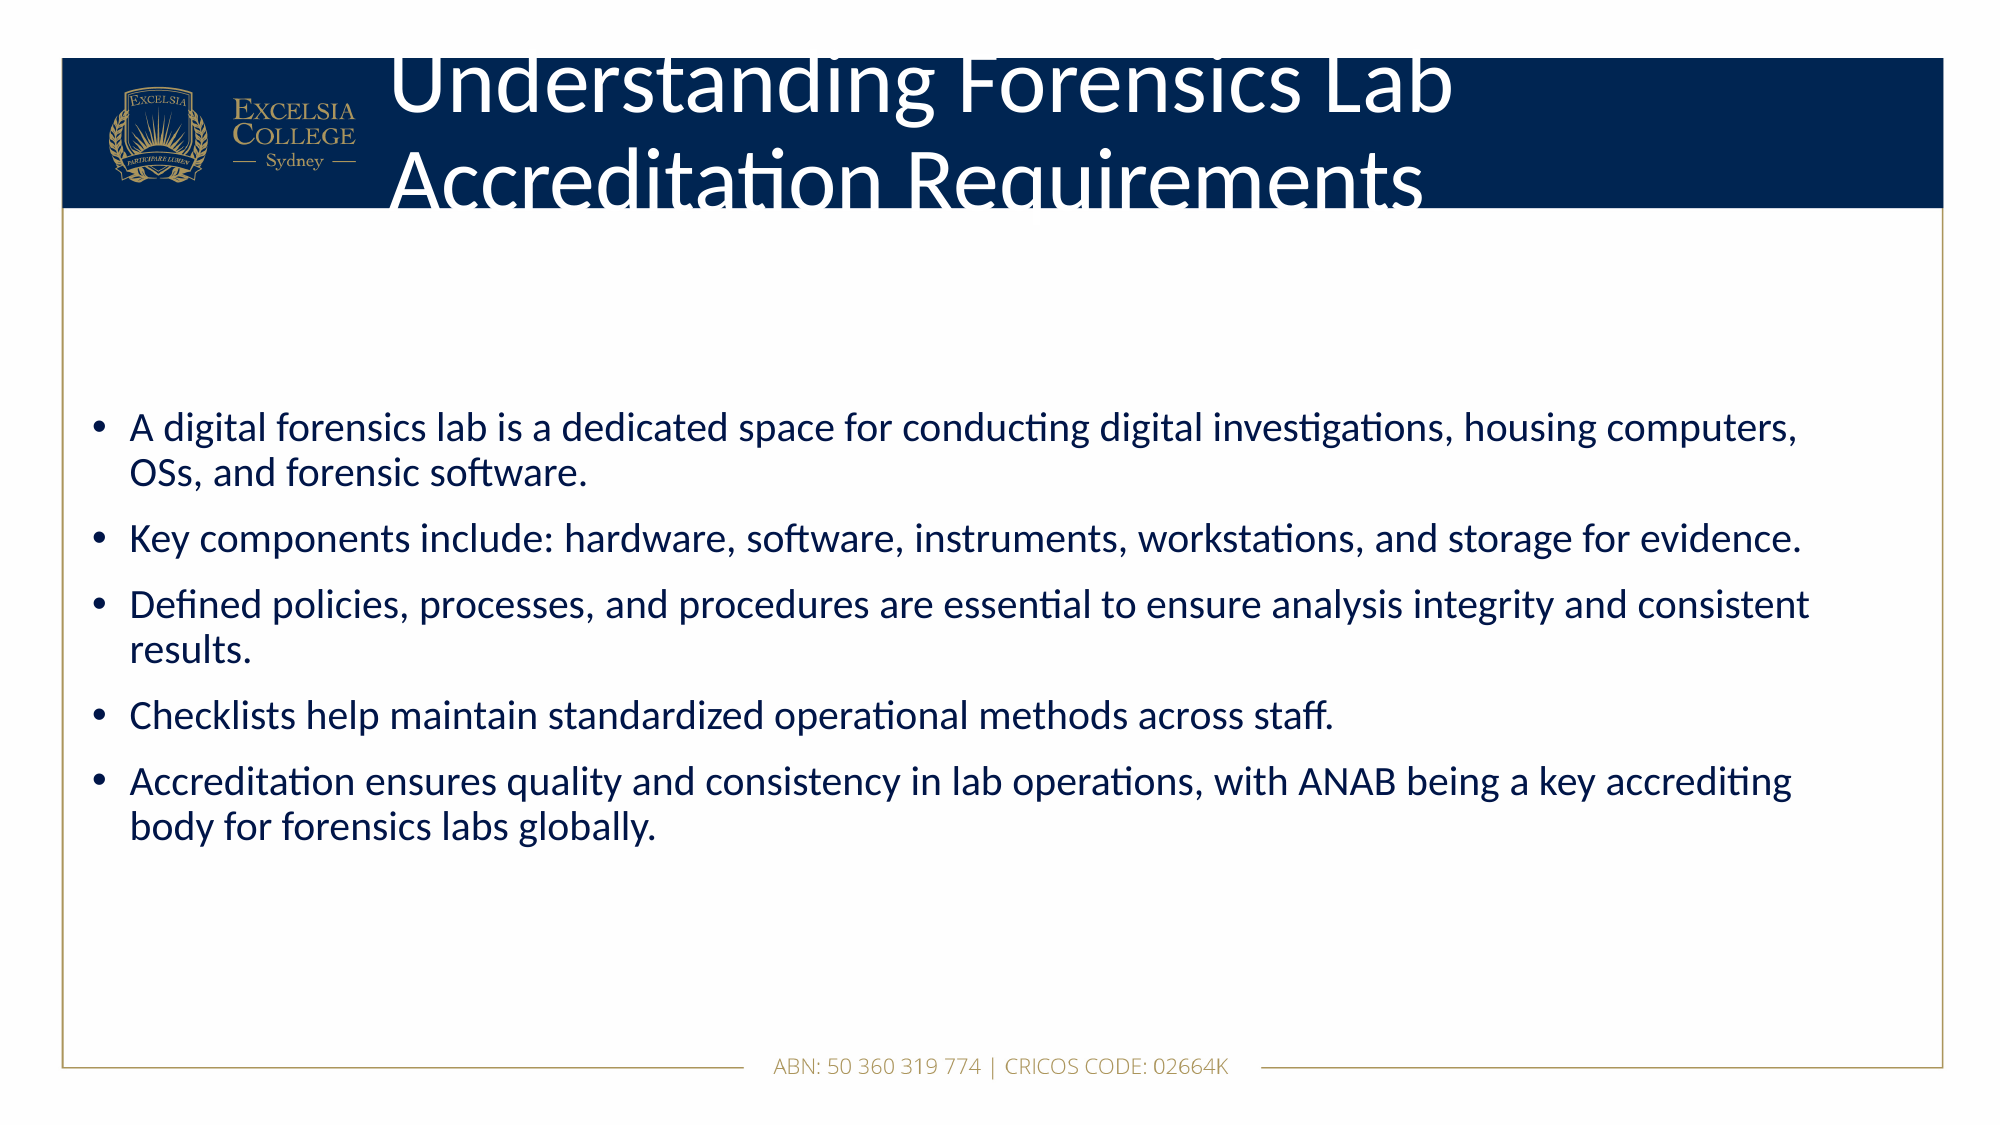

# Understanding Forensics Lab Accreditation Requirements
A digital forensics lab is a dedicated space for conducting digital investigations, housing computers, OSs, and forensic software.
Key components include: hardware, software, instruments, workstations, and storage for evidence.
Defined policies, processes, and procedures are essential to ensure analysis integrity and consistent results.
Checklists help maintain standardized operational methods across staff.
Accreditation ensures quality and consistency in lab operations, with ANAB being a key accrediting body for forensics labs globally.